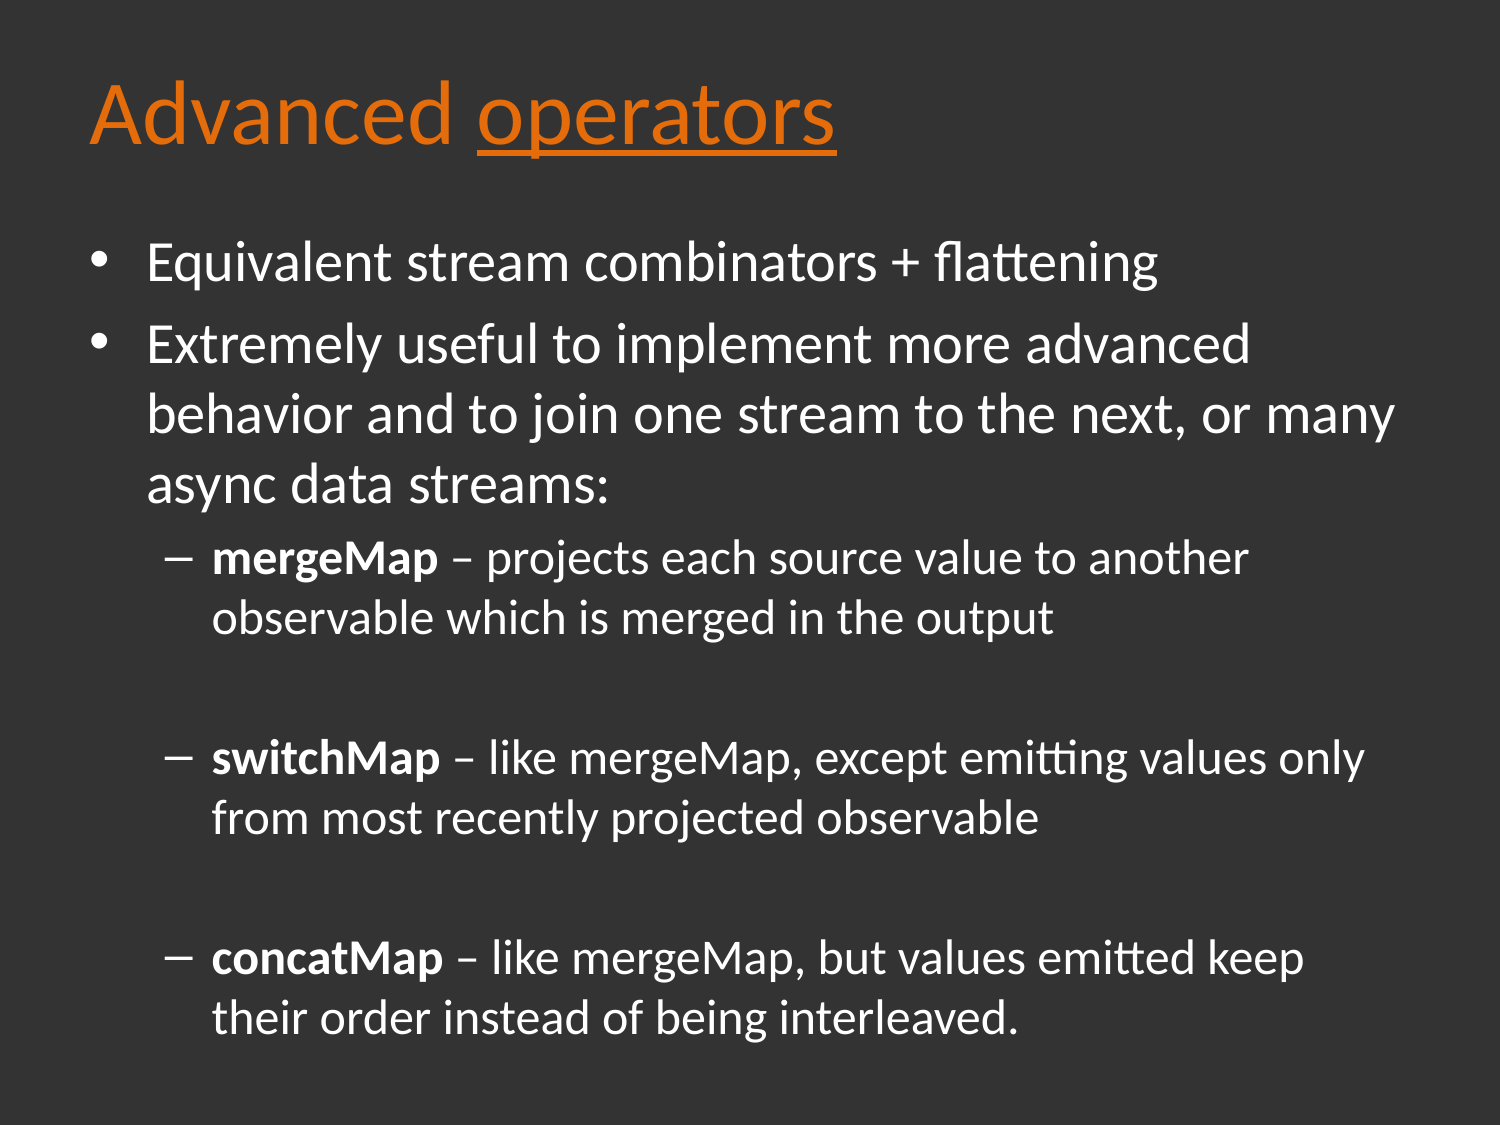

Advanced operators
Equivalent stream combinators + flattening
Extremely useful to implement more advanced behavior and to join one stream to the next, or many async data streams:
mergeMap – projects each source value to another observable which is merged in the output

switchMap – like mergeMap, except emitting values only from most recently projected observable

concatMap – like mergeMap, but values emitted keep their order instead of being interleaved.